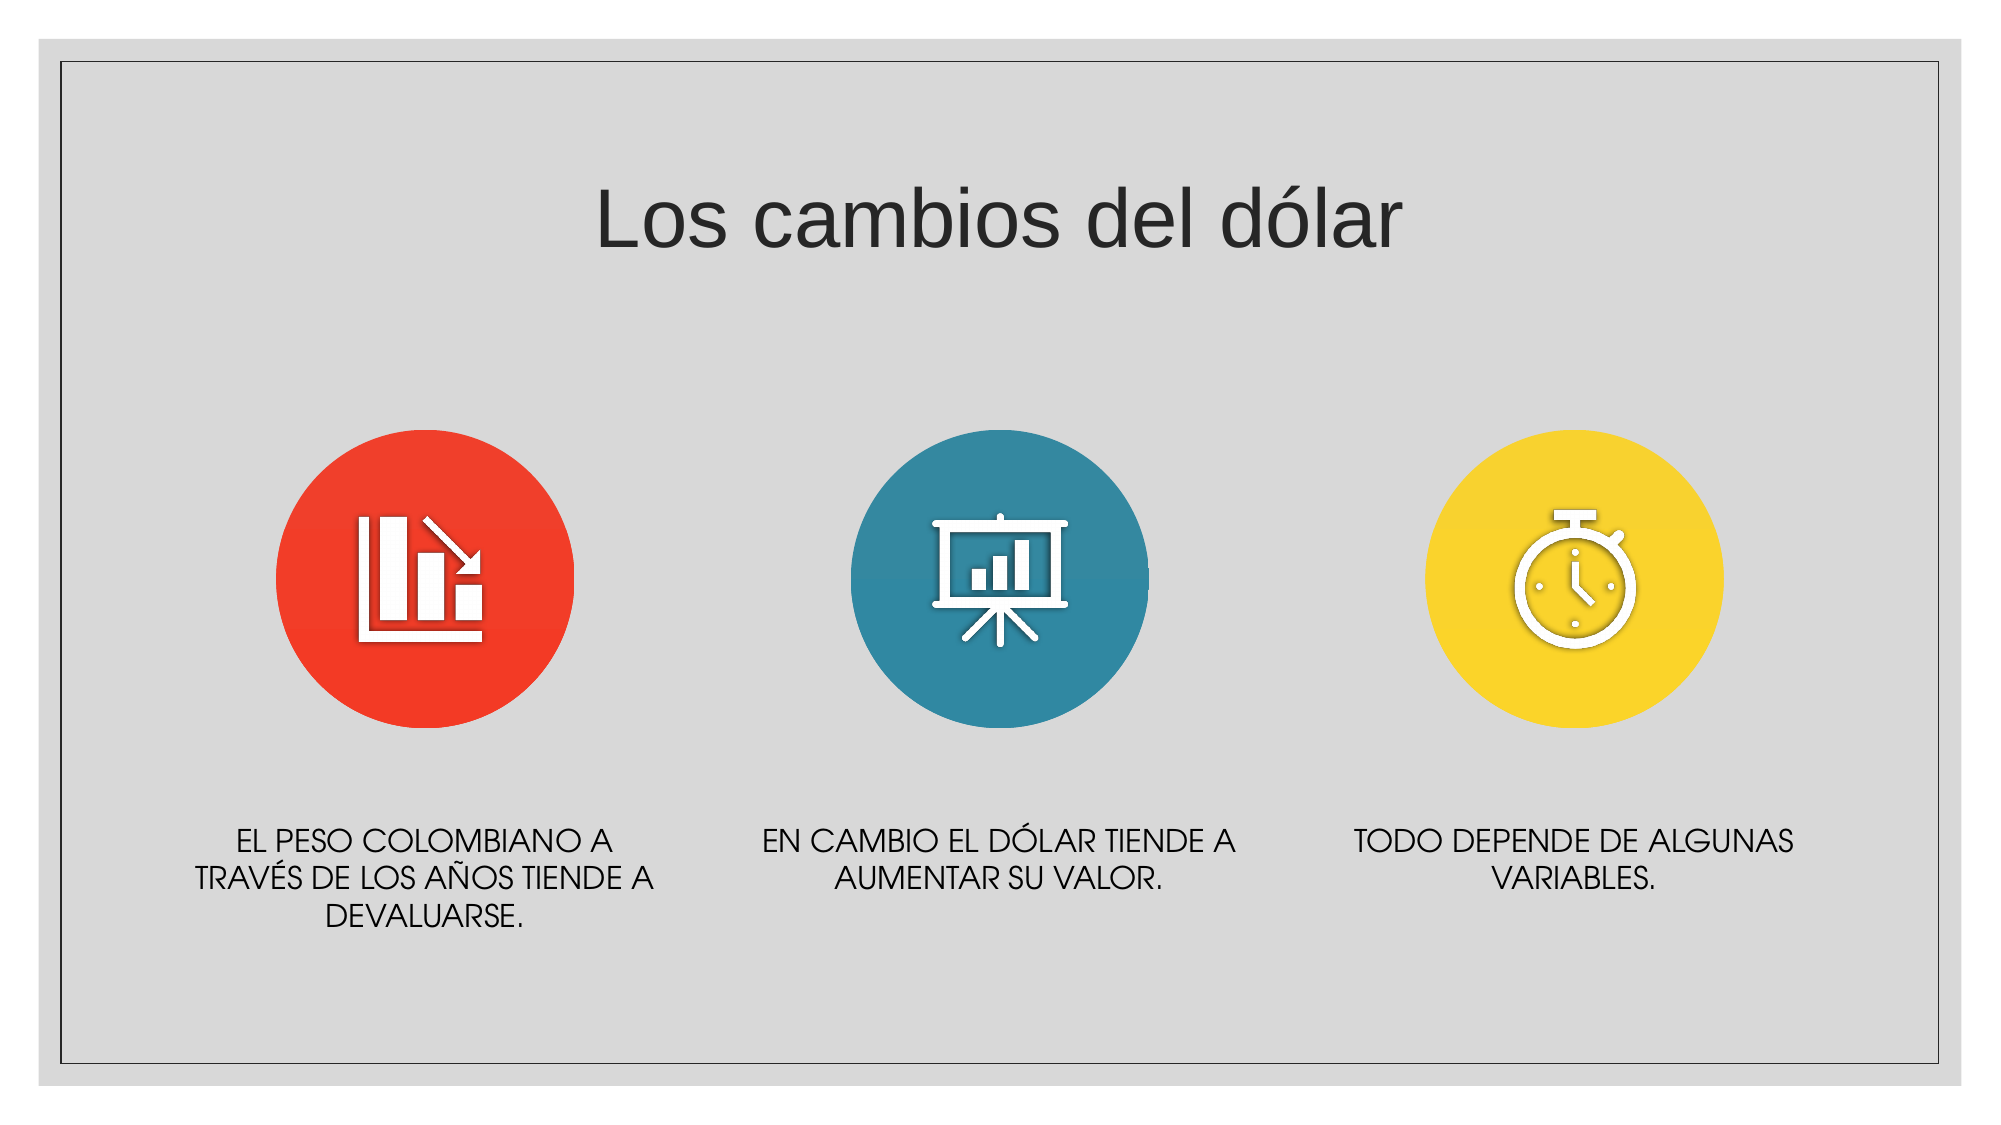

# Los cambios del dólar
El peso Colombiano a través de los años tiende a devaluarse.
En cambio el dólar tiende a aumentar su valor.
Todo depende de algunas variables.